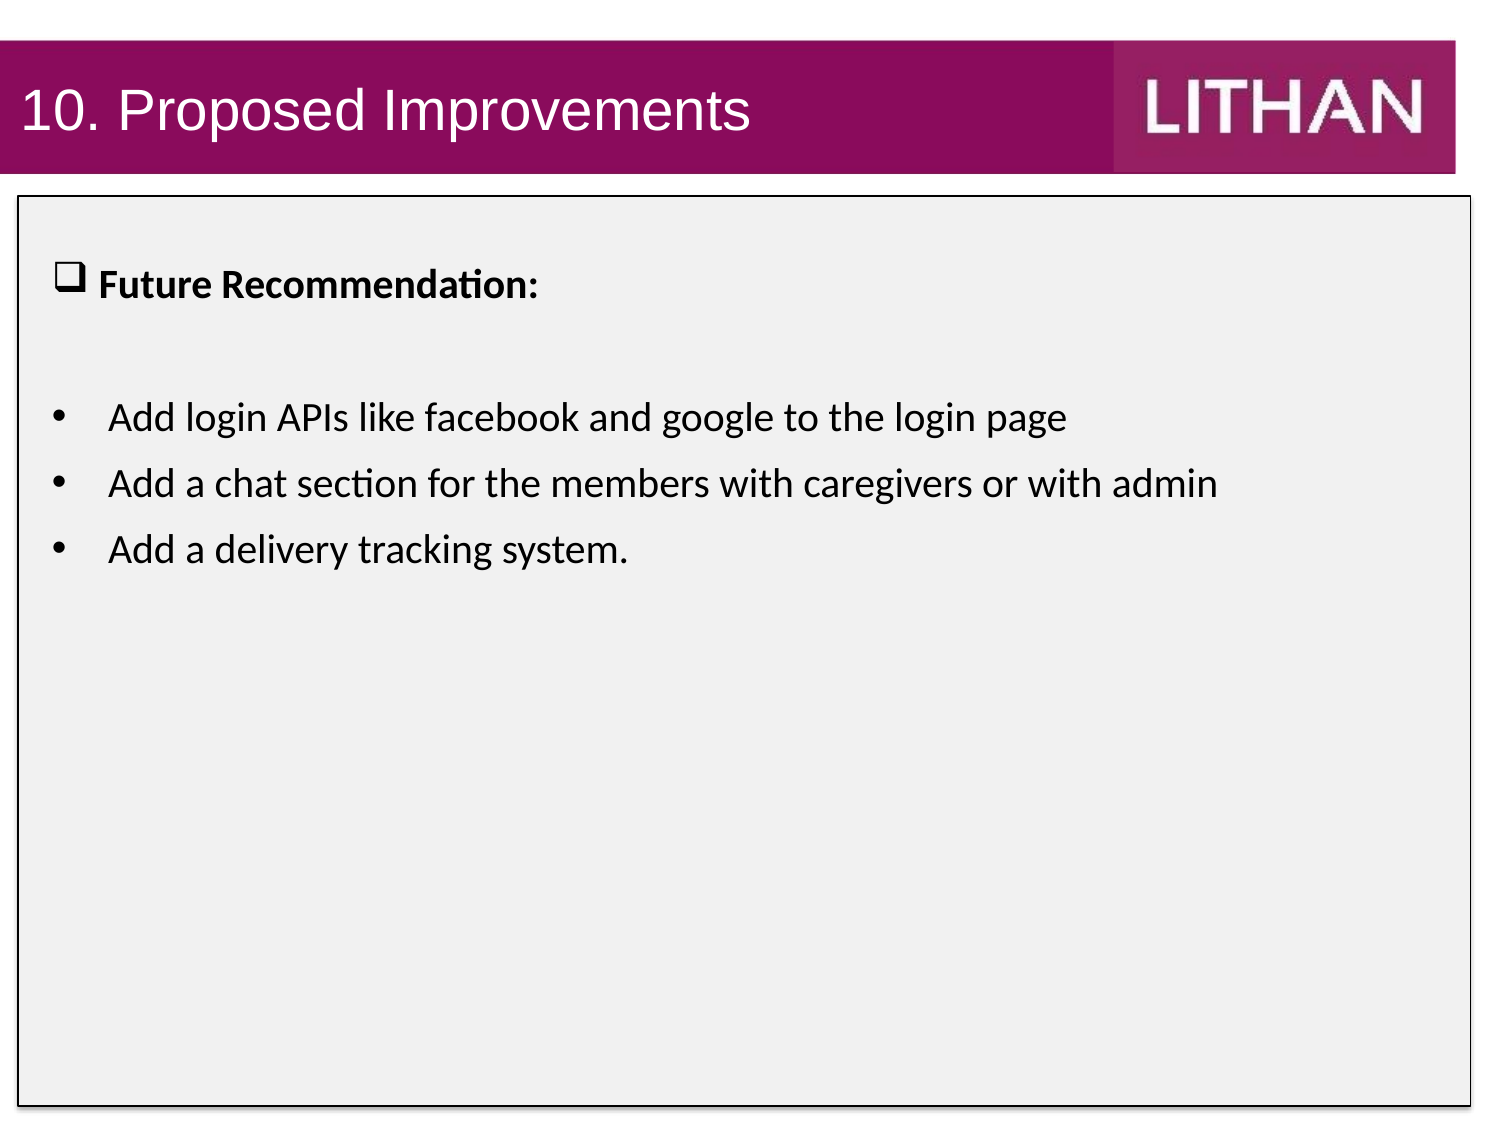

# 10. Proposed Improvements

Future Recommendation:

Add login APIs like facebook and google to the login page
Add a chat section for the members with caregivers or with admin
Add a delivery tracking system.